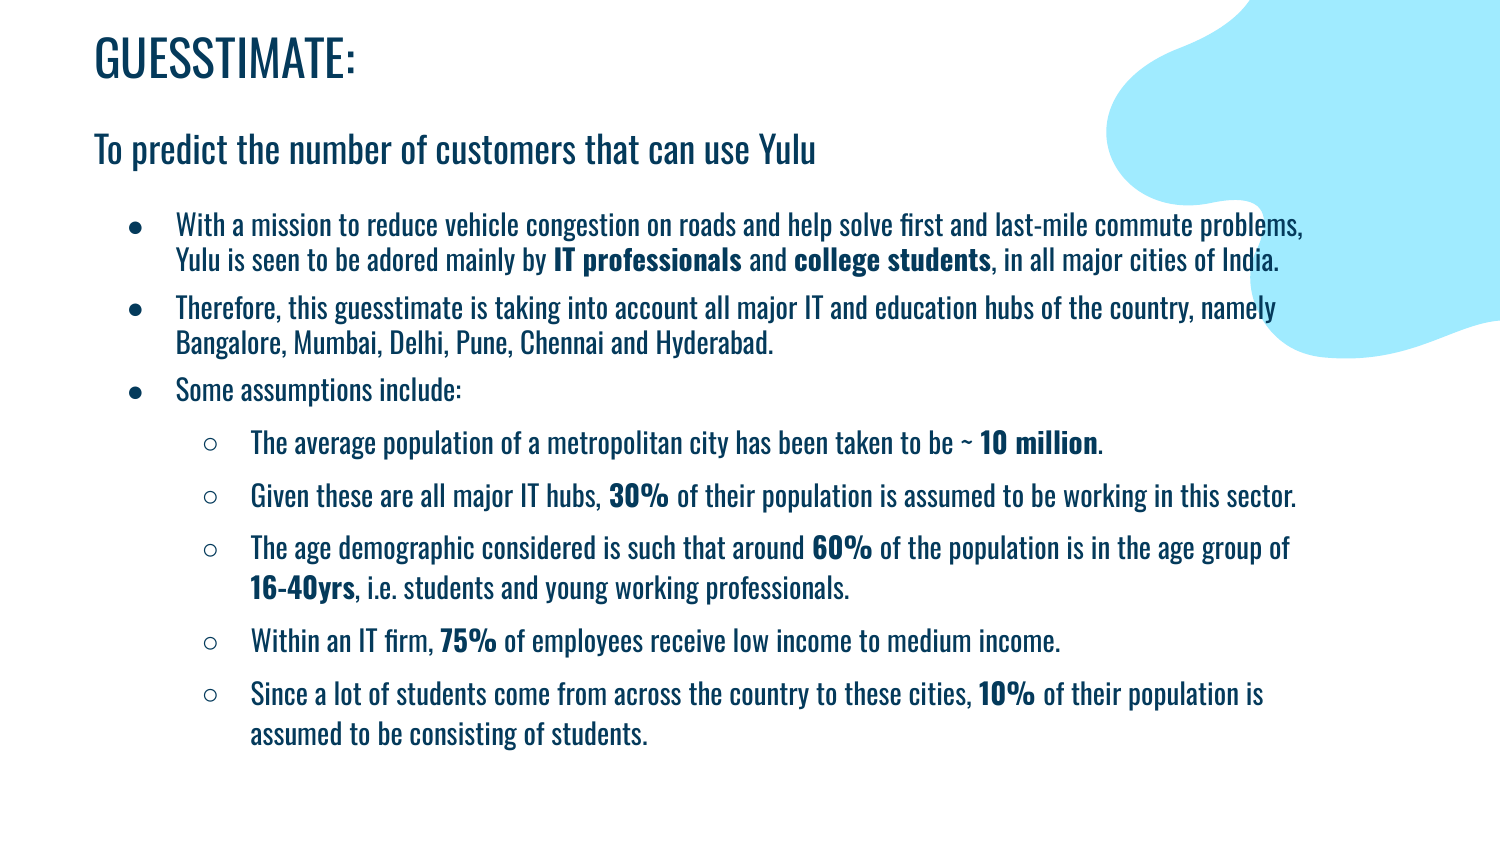

# GUESSTIMATE:
To predict the number of customers that can use Yulu
With a mission to reduce vehicle congestion on roads and help solve first and last-mile commute problems, Yulu is seen to be adored mainly by IT professionals and college students, in all major cities of India.
Therefore, this guesstimate is taking into account all major IT and education hubs of the country, namely Bangalore, Mumbai, Delhi, Pune, Chennai and Hyderabad.
Some assumptions include:
The average population of a metropolitan city has been taken to be ~ 10 million.
Given these are all major IT hubs, 30% of their population is assumed to be working in this sector.
The age demographic considered is such that around 60% of the population is in the age group of 16-40yrs, i.e. students and young working professionals.
Within an IT firm, 75% of employees receive low income to medium income.
Since a lot of students come from across the country to these cities, 10% of their population is assumed to be consisting of students.